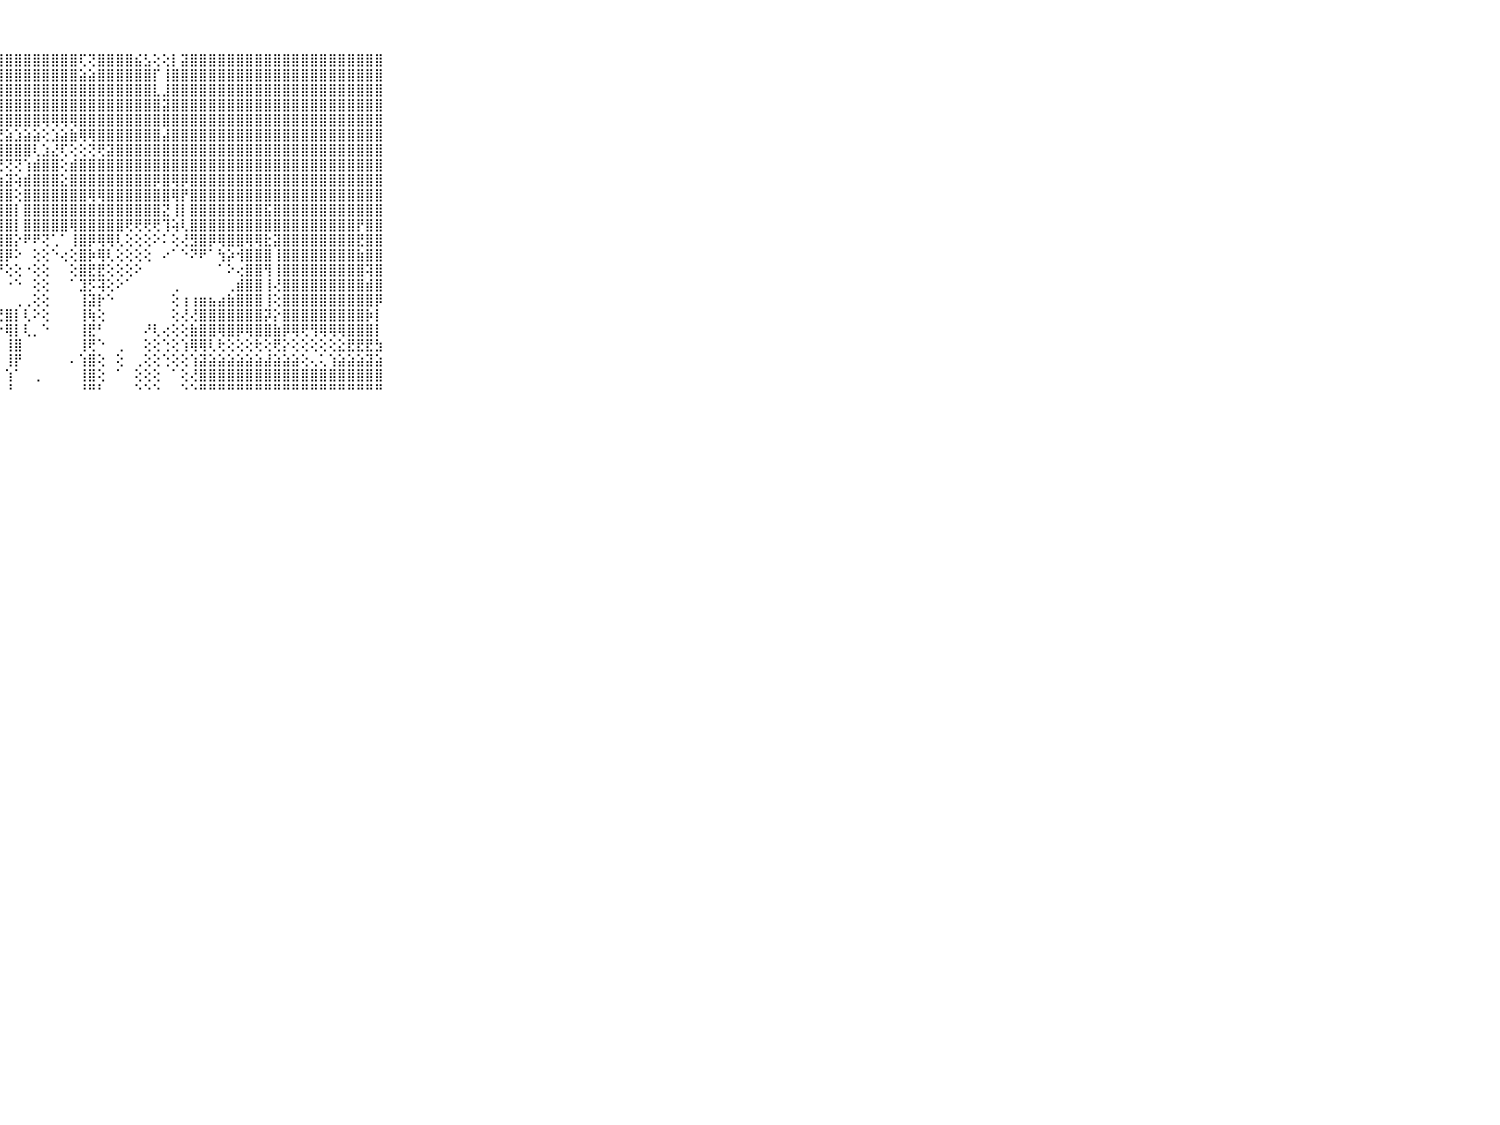

⠀⠀⠀⠀⠀⠀⠀⠀⠀⠀⠀⣿⣿⣿⢿⢿⣿⣿⣿⣿⣟⣟⣿⣿⣿⣿⣿⣿⣿⣿⣿⣿⣿⣿⣿⣿⢏⢝⣿⣿⣿⣿⣮⣣⢕⢕⡇⣽⣿⣿⣿⣿⣿⣿⣿⣿⣿⣿⣿⣿⣿⣿⣿⣿⣿⣿⣿⣿⣿⠀⠀⠀⠀⠀⠀⠀⠀⠀⠀⠀⠀
⠀⠀⠀⠀⠀⠀⠀⠀⠀⠀⠀⣜⢻⢿⣿⣿⣿⣿⣿⣿⣿⣿⣿⣿⣿⣿⣿⣿⣿⣿⣿⣿⣿⣿⣿⣿⣵⣵⣿⣿⣿⣿⣿⣿⡏⢸⣿⣿⣿⣿⣿⣿⣿⣿⣿⣿⣿⣿⣿⣿⣿⣿⣿⣿⣿⣿⣿⣿⣿⠀⠀⠀⠀⠀⠀⠀⠀⠀⠀⠀⠀
⠀⠀⠀⠀⠀⠀⠀⠀⠀⠀⠀⣿⣵⣸⣿⣿⣿⣿⣿⣿⣿⣿⣿⣿⣿⣿⣿⣿⣿⣿⣿⣿⣿⣿⣿⣿⣿⣿⣿⣿⣿⣿⣿⣿⣇⣸⣿⣿⣿⣿⣿⣿⣿⣿⣿⣿⣿⣿⣿⣿⣿⣿⣿⣿⣿⣿⣿⣿⣿⠀⠀⠀⠀⠀⠀⠀⠀⠀⠀⠀⠀
⠀⠀⠀⠀⠀⠀⠀⠀⠀⠀⠀⣿⣿⣿⣿⣿⣿⣿⣿⣿⣿⣿⣿⣿⣿⣿⣿⣿⣿⣿⣿⣿⣿⣿⣿⣿⣿⣿⣿⣿⣿⣿⣿⣿⣿⣽⣿⣿⣿⣿⣿⣿⣿⣿⣿⣿⣿⣿⣿⣿⣿⣿⣿⣿⣿⣿⣿⣿⣿⠀⠀⠀⠀⠀⠀⠀⠀⠀⠀⠀⠀
⠀⠀⠀⠀⠀⠀⠀⠀⠀⠀⠀⣿⣿⣿⣿⣿⣿⣿⣿⣿⣿⣿⣿⣿⣿⣿⣿⣿⣿⣿⣿⣿⢿⢿⢿⢿⣿⣿⣿⣿⣿⣿⣿⣿⣿⣿⣿⣿⣿⣿⣿⣿⣿⣿⣿⣿⣿⣿⣿⣿⣿⣿⣿⣿⣿⣿⣿⣿⣿⠀⠀⠀⠀⠀⠀⠀⠀⠀⠀⠀⠀
⠀⠀⠀⠀⠀⠀⠀⠀⠀⠀⠀⣿⣿⣿⢿⢟⢟⢟⢟⢟⢟⣿⣯⢝⡝⢝⣝⣟⣵⣱⣵⣵⢕⣱⣵⣷⢿⢿⣿⣿⣿⣿⣿⣿⣿⣼⣿⣿⣿⣿⣿⣿⣿⣿⣿⣿⣿⣿⣿⣿⣿⣿⣿⣿⣿⣿⣿⣿⣿⠀⠀⠀⠀⠀⠀⠀⠀⠀⠀⠀⠀
⠀⠀⠀⠀⠀⠀⠀⠀⠀⠀⠀⣿⣿⣯⢕⣷⡷⢇⢵⣿⣟⣻⣿⡿⢇⢝⣿⣿⣿⣿⣿⢇⣱⣜⢏⢕⢕⢝⢟⣽⣿⣿⣿⣿⣿⣿⣿⣿⣿⣿⣿⣿⣿⣿⣿⣿⣿⣿⣿⣿⣿⣿⣿⣿⣿⣿⣿⣿⣿⠀⠀⠀⠀⠀⠀⠀⠀⠀⠀⠀⠀
⠀⠀⠀⠀⠀⠀⠀⠀⠀⠀⠀⣿⣿⣷⢾⢟⢕⣵⣧⡟⢟⢟⢟⣽⣾⣿⡇⢝⢝⢝⢱⣾⣿⣿⢕⣾⣿⣿⣿⣿⣿⣿⣿⣿⣿⣿⣿⣿⣿⣿⣿⣿⣿⣿⣿⣿⣿⣿⣿⣿⣿⣿⣿⣿⣿⣿⣿⣿⣿⠀⠀⠀⠀⠀⠀⠀⠀⠀⠀⠀⠀
⠀⠀⠀⠀⠀⠀⠀⠀⠀⠀⠀⣿⣿⡇⢕⢕⣺⣿⣿⣧⣕⢕⢱⣿⣿⣿⣷⣷⣽⢵⣾⣿⣿⣿⣕⣿⣿⣿⣿⣿⣿⣿⣿⣿⡿⣿⢿⡿⣿⣿⣿⣿⣿⣿⣿⣿⣿⣿⣿⣿⣿⣿⣿⣿⣿⣿⣿⣿⣿⠀⠀⠀⠀⠀⠀⠀⠀⠀⠀⠀⠀
⠀⠀⠀⠀⠀⠀⠀⠀⠀⠀⠀⣿⣿⡇⢕⣺⣿⣿⣿⣯⣯⣕⣸⣿⣵⣿⣿⣿⣿⢕⣿⣿⣿⣿⣿⣿⣿⢿⢿⣿⣿⣿⣿⣿⣿⣿⢿⡟⣿⣿⣿⣿⣿⣿⣿⣿⣿⣿⣿⣿⣿⣿⣿⣿⣿⣿⣿⣿⣿⠀⠀⠀⠀⠀⠀⠀⠀⠀⠀⠀⠀
⠀⠀⠀⠀⠀⠀⠀⠀⠀⠀⠀⣿⣿⡇⢕⣿⣿⣿⣿⣿⣿⣿⣿⣿⣿⣿⣿⣿⣿⡇⣿⣿⣿⣿⣿⣿⣿⣿⣿⣿⣿⣿⣿⣿⣿⣝⢸⡇⣿⣿⣿⣿⣿⣿⣿⣿⣯⣿⣿⣿⣿⣿⣿⣿⣿⣿⣿⣿⣿⠀⠀⠀⠀⠀⠀⠀⠀⠀⠀⠀⠀
⠀⠀⠀⠀⠀⠀⠀⠀⠀⠀⠀⣿⣿⡇⢕⣿⣿⣿⣿⣿⣿⣿⣿⣿⣿⣿⣿⣿⣿⡇⣿⣿⣿⣿⣿⢿⣿⣿⣿⣿⣿⢟⢟⢟⢟⢹⢵⢇⣿⣿⣿⣿⣿⣿⣿⣿⣿⣿⣿⣿⣿⣿⣿⣿⣿⣿⡟⣿⣿⠀⠀⠀⠀⠀⠀⠀⠀⠀⠀⠀⠀
⠀⠀⠀⠀⠀⠀⠀⠀⠀⠀⠀⣿⣿⡇⢕⣿⣿⣿⣿⣿⣿⣿⣿⣿⣿⣿⣿⣿⣿⡕⠟⠟⢝⢁⠁⢸⣿⡿⢿⢿⢇⢕⢕⢕⠕⠅⢕⢜⣻⣿⡿⢿⣿⣿⢿⢿⣗⣽⣿⣿⣿⣿⣿⣿⣿⣿⣟⣿⣿⠀⠀⠀⠀⠀⠀⠀⠀⠀⠀⠀⠀
⠀⠀⠀⠀⠀⠀⠀⠀⠀⠀⠀⣿⣿⡇⢕⣿⣿⣿⣿⣿⣿⣿⣿⡏⢻⢿⣿⣿⡿⠕⠀⢕⢕⠑⢔⢕⣿⡷⢿⢇⢕⢕⢕⢕⠀⠔⠁⠑⠝⠟⠁⢳⡵⢺⣿⣿⣿⢸⣿⣿⣿⣿⣿⣿⣿⣿⣷⣿⣿⠀⠀⠀⠀⠀⠀⠀⠀⠀⠀⠀⠀
⠀⠀⠀⠀⠀⠀⠀⠀⠀⠀⠀⣿⣿⡇⢕⣿⣿⣿⡿⡿⣿⢕⢻⢇⢕⠕⠙⠛⢕⢕⠐⢕⢕⠀⠀⢕⣿⣟⣟⢕⢕⢕⠕⠀⠀⠀⠀⠀⠀⠀⠀⠁⠕⢔⣿⣿⢻⢸⣿⣿⣿⣿⣿⣿⣿⣿⣿⢽⣿⠀⠀⠀⠀⠀⠀⠀⠀⠀⠀⠀⠀
⠀⠀⠀⠀⠀⠀⠀⠀⠀⠀⠀⣿⣿⡇⢕⣿⣿⣻⣟⣟⣟⠁⠁⠁⠅⠕⠀⠀⠐⠑⠀⢕⢕⠀⠀⠁⣹⡫⢽⢕⠕⠁⠀⠀⠀⠀⢀⠀⠀⠀⠀⠀⢀⣾⣿⣿⢸⢜⣿⣿⣿⣿⣿⣿⣿⣿⣿⣾⣿⠀⠀⠀⠀⠀⠀⠀⠀⠀⠀⠀⠀
⠀⠀⠀⠀⠀⠀⠀⠀⠀⠀⠀⣻⣟⢇⢕⣟⣻⣻⣿⣿⡟⠄⠀⠀⠀⠀⠀⠀⠀⢀⢀⢕⢕⠀⠀⠀⢸⣽⡗⠑⠀⠀⠀⠀⠀⠀⢕⢰⢰⣶⣦⣴⣷⣿⣿⣿⢸⢕⣿⣿⣿⣿⣿⣿⣿⣿⣿⣿⡿⠀⠀⠀⠀⠀⠀⠀⠀⠀⠀⠀⠀
⠀⠀⠀⠀⠀⠀⠀⠀⠀⠀⠀⣿⣿⢕⢕⢕⣽⢹⢹⣿⣧⠀⠀⠀⠀⠀⠀⢜⣿⡇⢇⠕⢕⠀⠀⠀⢸⢷⢕⠀⠀⠀⠀⠀⠀⠀⢕⢜⢜⣿⣿⣿⣿⣿⣿⣿⡽⡕⣿⣿⣿⣿⣿⣿⣿⣿⣿⡷⡇⠀⠀⠀⠀⠀⠀⠀⠀⠀⠀⠀⠀
⠀⠀⠀⠀⠀⠀⠀⠀⠀⠀⠀⣿⢿⢕⢕⡇⣕⣕⢱⣿⡟⠀⠀⠀⠀⠀⠀⠕⢿⡇⢇⡀⠑⠀⠀⠀⢸⣟⠃⠀⠀⠀⠀⠜⢇⢔⢕⢕⣷⣿⣿⢿⣿⡿⢿⣿⣿⣷⡿⢿⢟⢻⢿⢿⢿⣿⣿⣿⡇⠀⠀⠀⠀⠀⠀⠀⠀⠀⠀⠀⠀
⠀⠀⠀⠀⠀⠀⠀⠀⠀⠀⠀⢕⢕⢕⢕⢕⢕⢕⢕⣿⡇⠀⠀⠀⠀⠀⠀⠀⢸⣿⠀⠀⠀⠀⠀⠀⢸⢟⠑⠀⢀⠀⠀⢕⢕⢑⢕⢱⢿⢿⢇⢗⢕⢕⢕⢗⢕⢟⡕⢕⢕⢕⢕⢕⣕⣟⣟⣟⣳⠀⠀⠀⠀⠀⠀⠀⠀⠀⠀⠀⠀
⠀⠀⠀⠀⠀⠀⠀⠀⠀⠀⠀⢕⢕⢕⢵⢵⢵⢕⣼⣿⢇⠀⠀⠼⠇⠀⠀⠀⢸⡟⠀⠀⠀⠀⠀⠄⢱⣿⢕⠀⢕⠀⢀⢕⢕⢑⢕⢕⢱⣽⣵⣵⣵⣵⣵⣵⣼⣵⣵⣵⢕⢄⢅⢱⣵⣵⣵⣽⣵⠀⠀⠀⠀⠀⠀⠀⠀⠀⠀⠀⠀
⠀⠀⠀⠀⠀⠀⠀⠀⠀⠀⠀⣕⣵⣵⣵⣵⣵⣵⣿⣯⢔⠀⠀⠀⠀⠀⠀⠀⢱⠁⠀⢀⠀⠀⠀⠀⢸⣿⢕⠀⠁⠀⢕⢕⢕⠀⠁⢕⢜⣿⣿⣿⣿⣿⣿⣿⣿⣿⣿⣿⣿⣿⣿⣿⣿⣿⣿⣿⣿⠀⠀⠀⠀⠀⠀⠀⠀⠀⠀⠀⠀
⠀⠀⠀⠀⠀⠀⠀⠀⠀⠀⠀⠛⠛⠛⠛⠛⠛⠛⠛⠛⠁⠀⠀⠀⠀⠀⠀⠀⠘⠀⠀⠀⠀⠀⠀⠀⠘⠛⠃⠀⠀⠀⠑⠑⠑⠀⠀⠑⠑⠛⠛⠛⠛⠛⠛⠛⠛⠛⠛⠛⠛⠛⠛⠛⠛⠛⠛⠛⠛⠀⠀⠀⠀⠀⠀⠀⠀⠀⠀⠀⠀